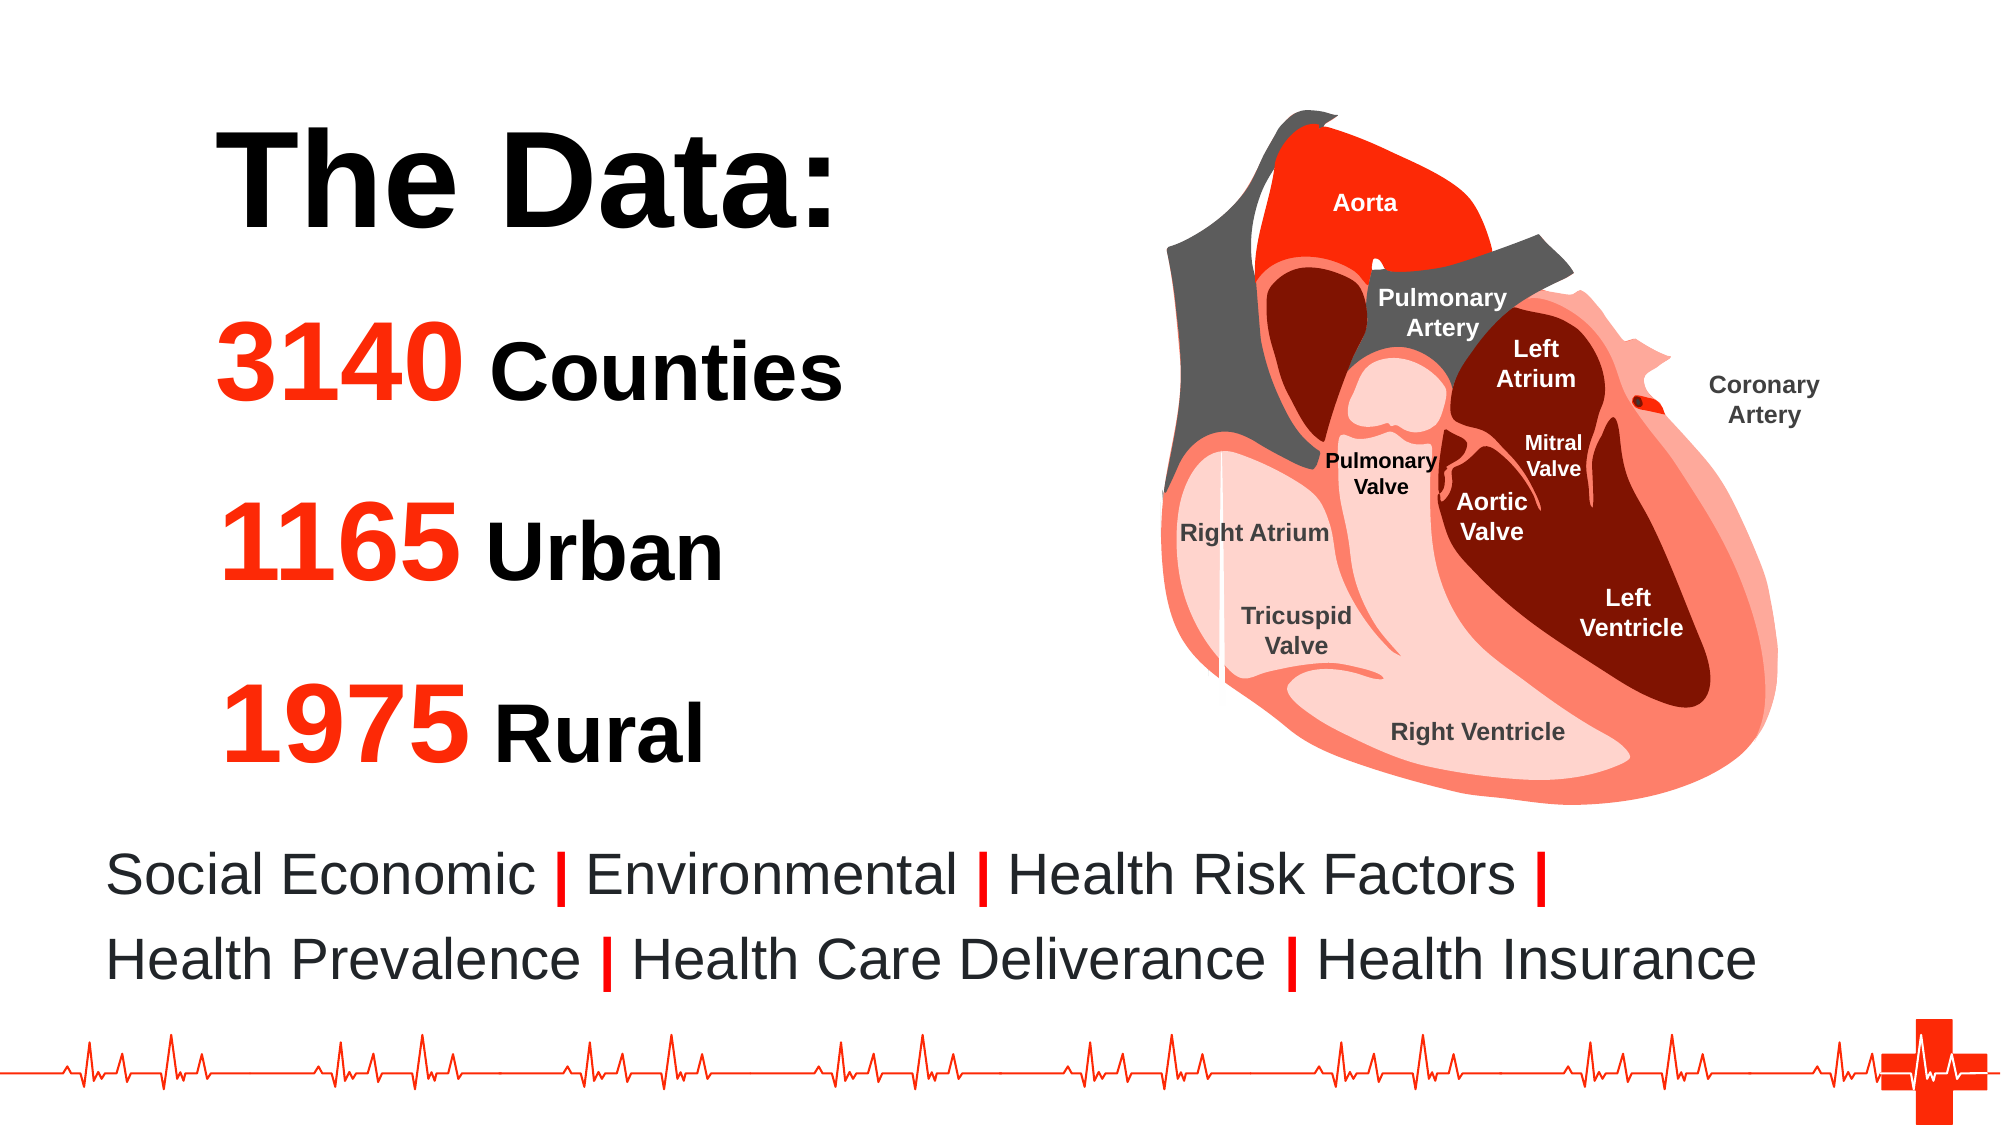

The Data:

Aorta
Pulmonary
Artery
Left Atrium
Coronary
Artery
Mitral
Valve
Pulmonary
Valve
Aortic
Valve
Right Atrium
Left
 Ventricle
Tricuspid
Valve
Right Ventricle
3140 Counties
1165 Urban
1975 Rural
Social Economic | Environmental | Health Risk Factors |

Health Prevalence | Health Care Deliverance | Health Insurance